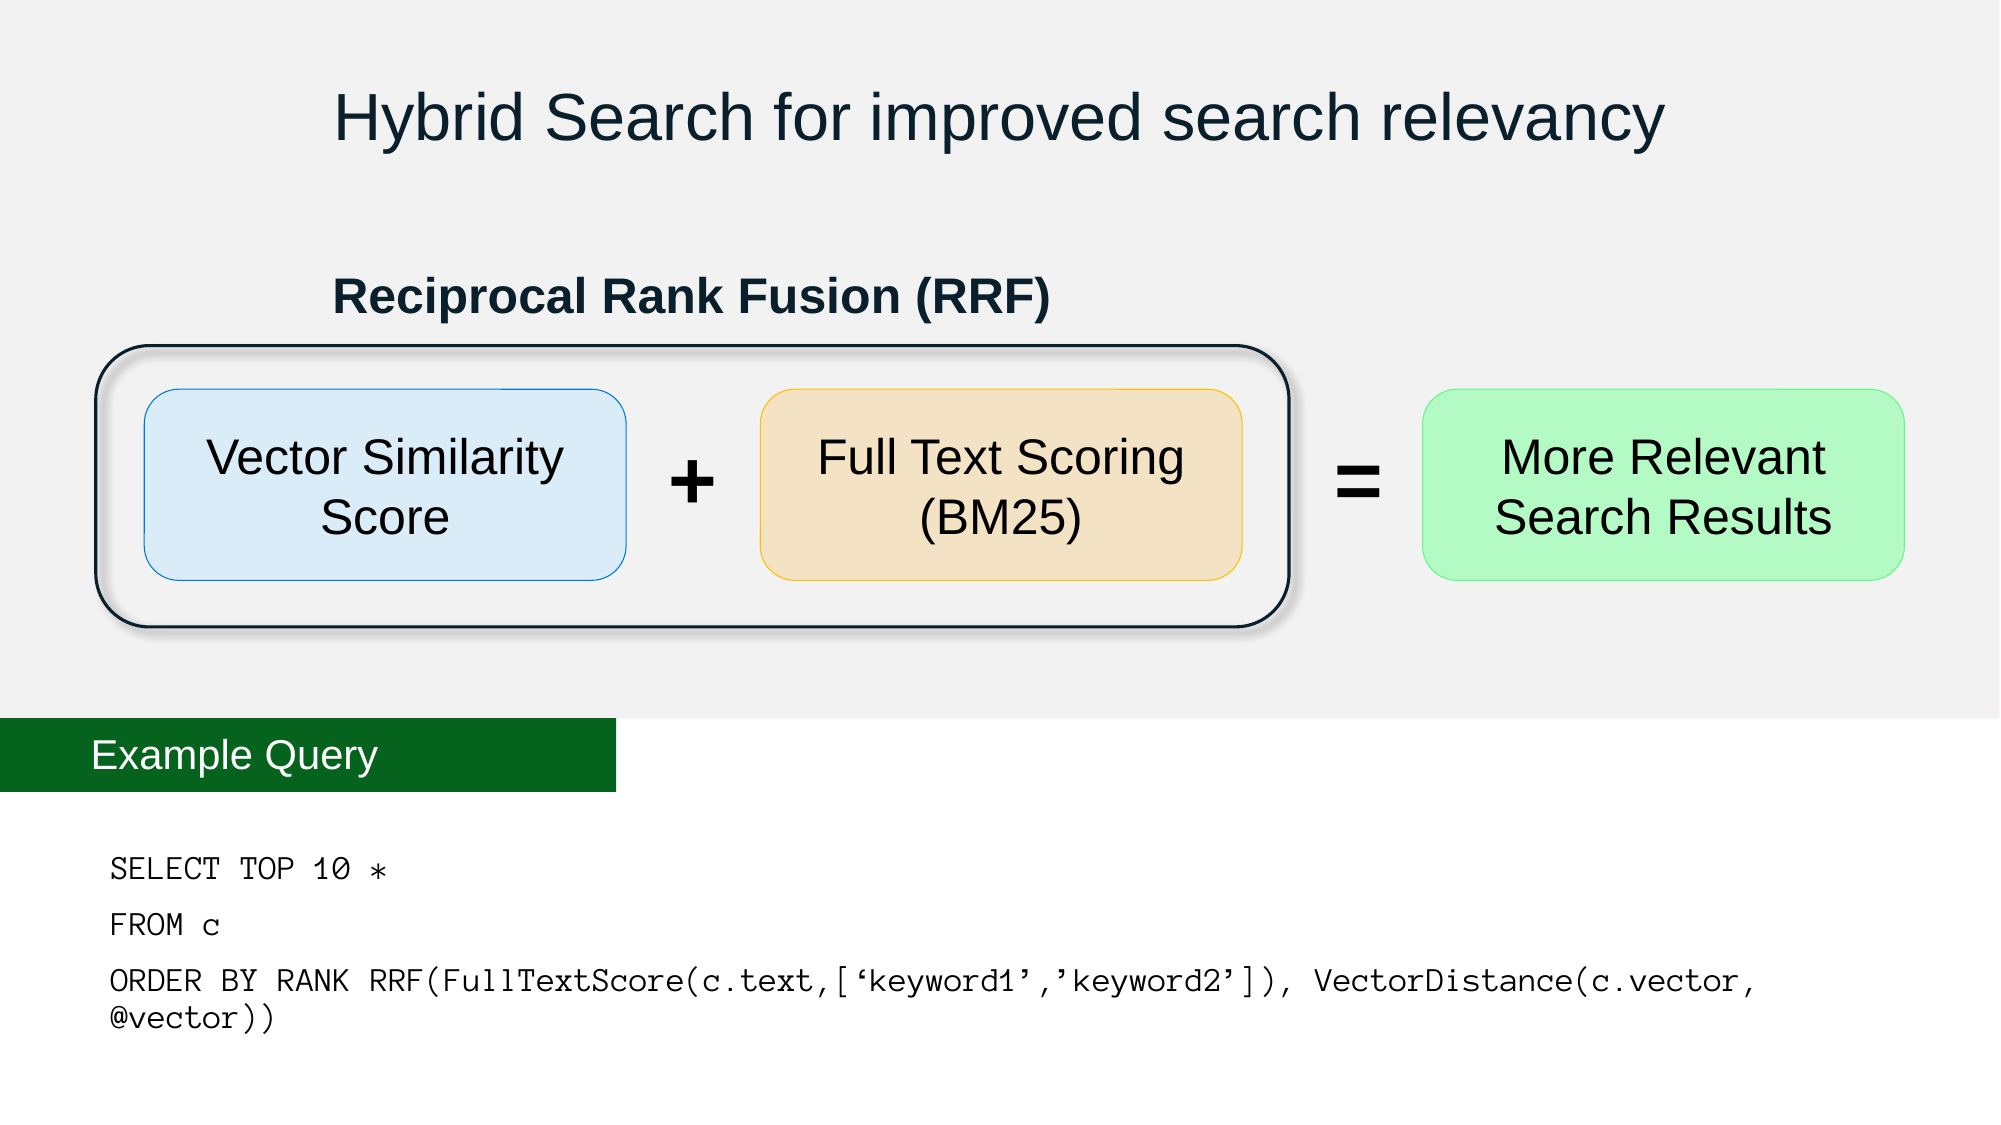

# Hybrid Search for improved search relevancy
Reciprocal Rank Fusion (RRF)

Vector Similarity Score
Full Text Scoring (BM25)
More Relevant Search Results
+
=
Example Query
SELECT TOP 10 *
FROM c
ORDER BY RANK RRF(FullTextScore(c.text,[‘keyword1’,’keyword2’]), VectorDistance(c.vector, @vector))